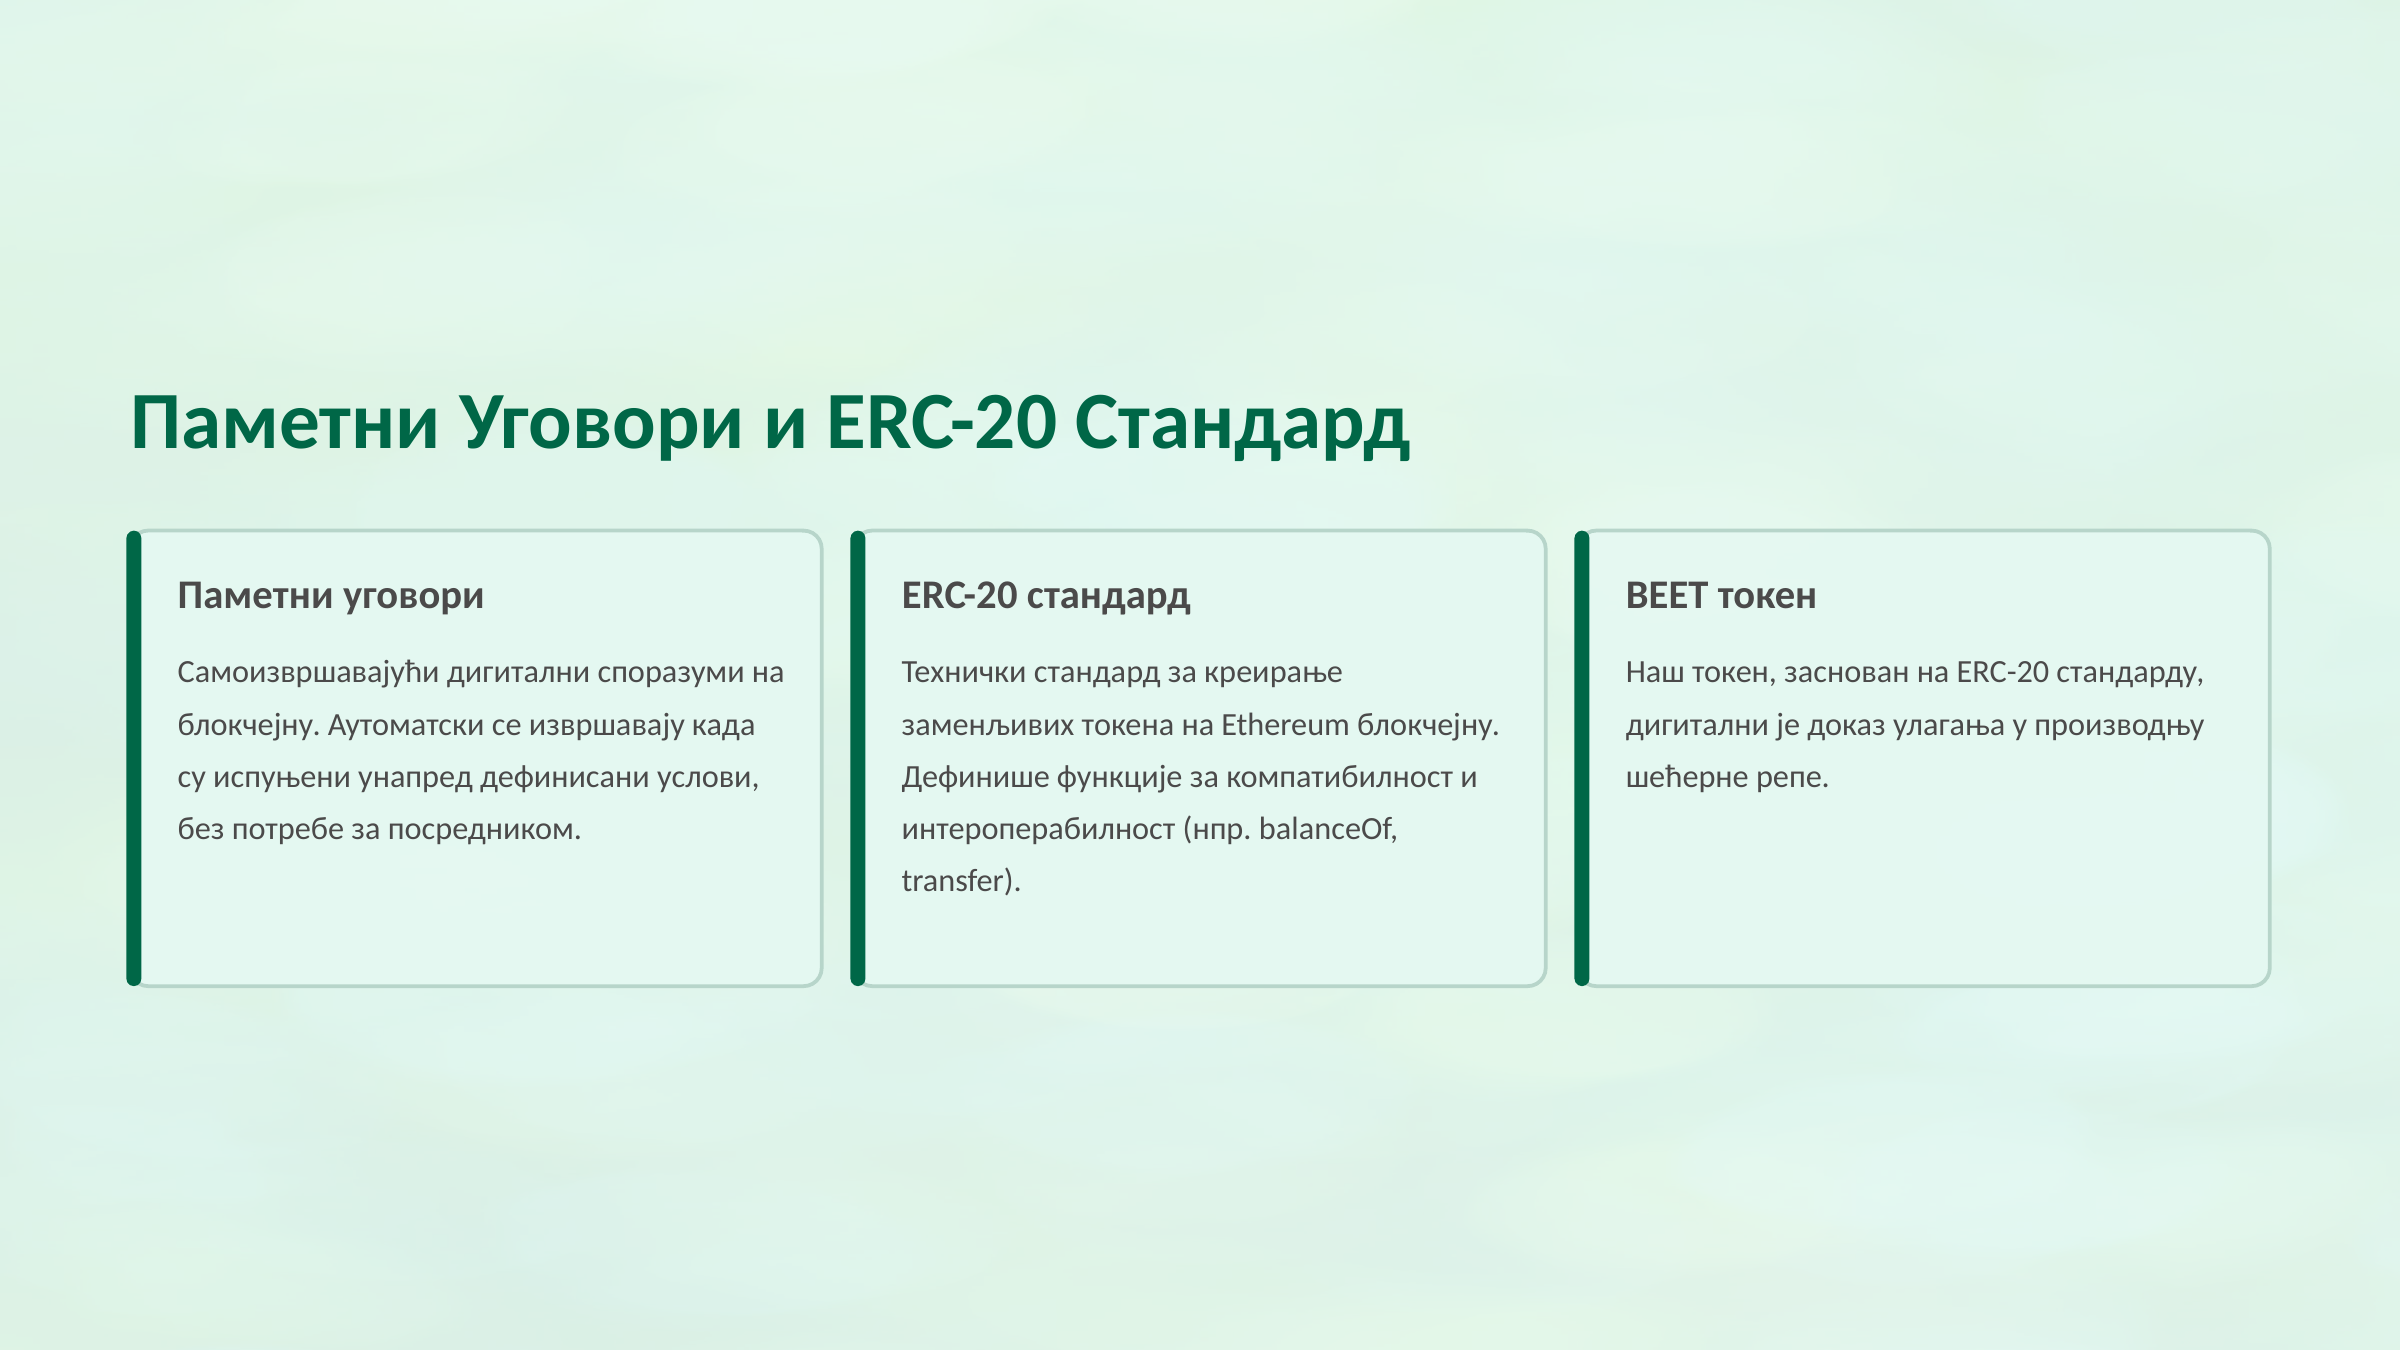

Паметни Уговори и ЕRC-20 Стандард

Паметни уговори
ЕRC-20 стандард
BEET токен
Самоизвршавајући дигитални споразуми на блокчејну. Аутоматски се извршавају када су испуњени унапред дефинисани услови, без потребе за посредником.
Технички стандард за креирање заменљивих токена на Ethereum блокчејну. Дефинише функције за компатибилност и интероперабилност (нпр. balanceOf, transfer).
Наш токен, заснован на ЕRC-20 стандарду, дигитални је доказ улагања у производњу шећерне репе.